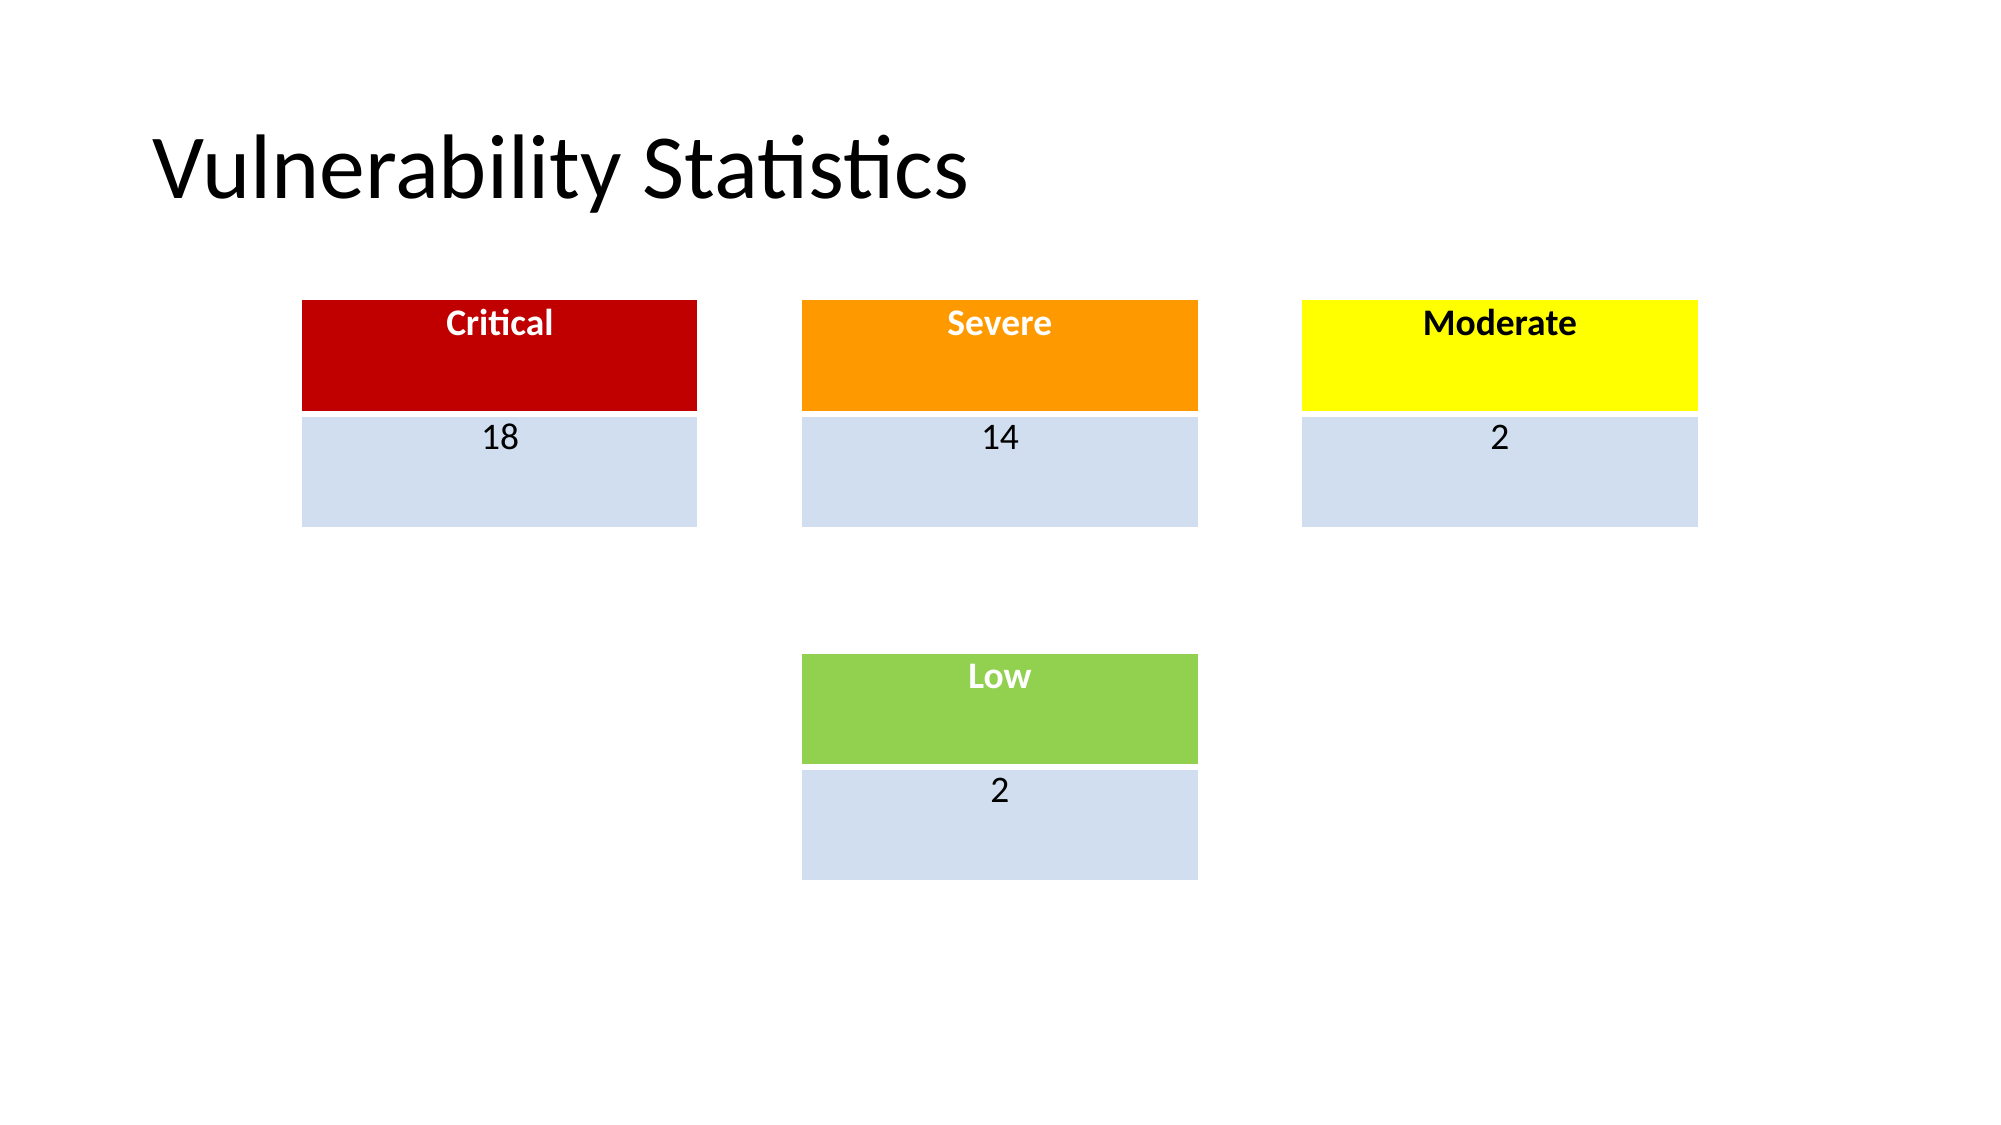

# Vulnerability Statistics
| Critical |
| --- |
| 18 |
| Severe |
| --- |
| 14 |
| Moderate |
| --- |
| 2 |
| Low |
| --- |
| 2 |